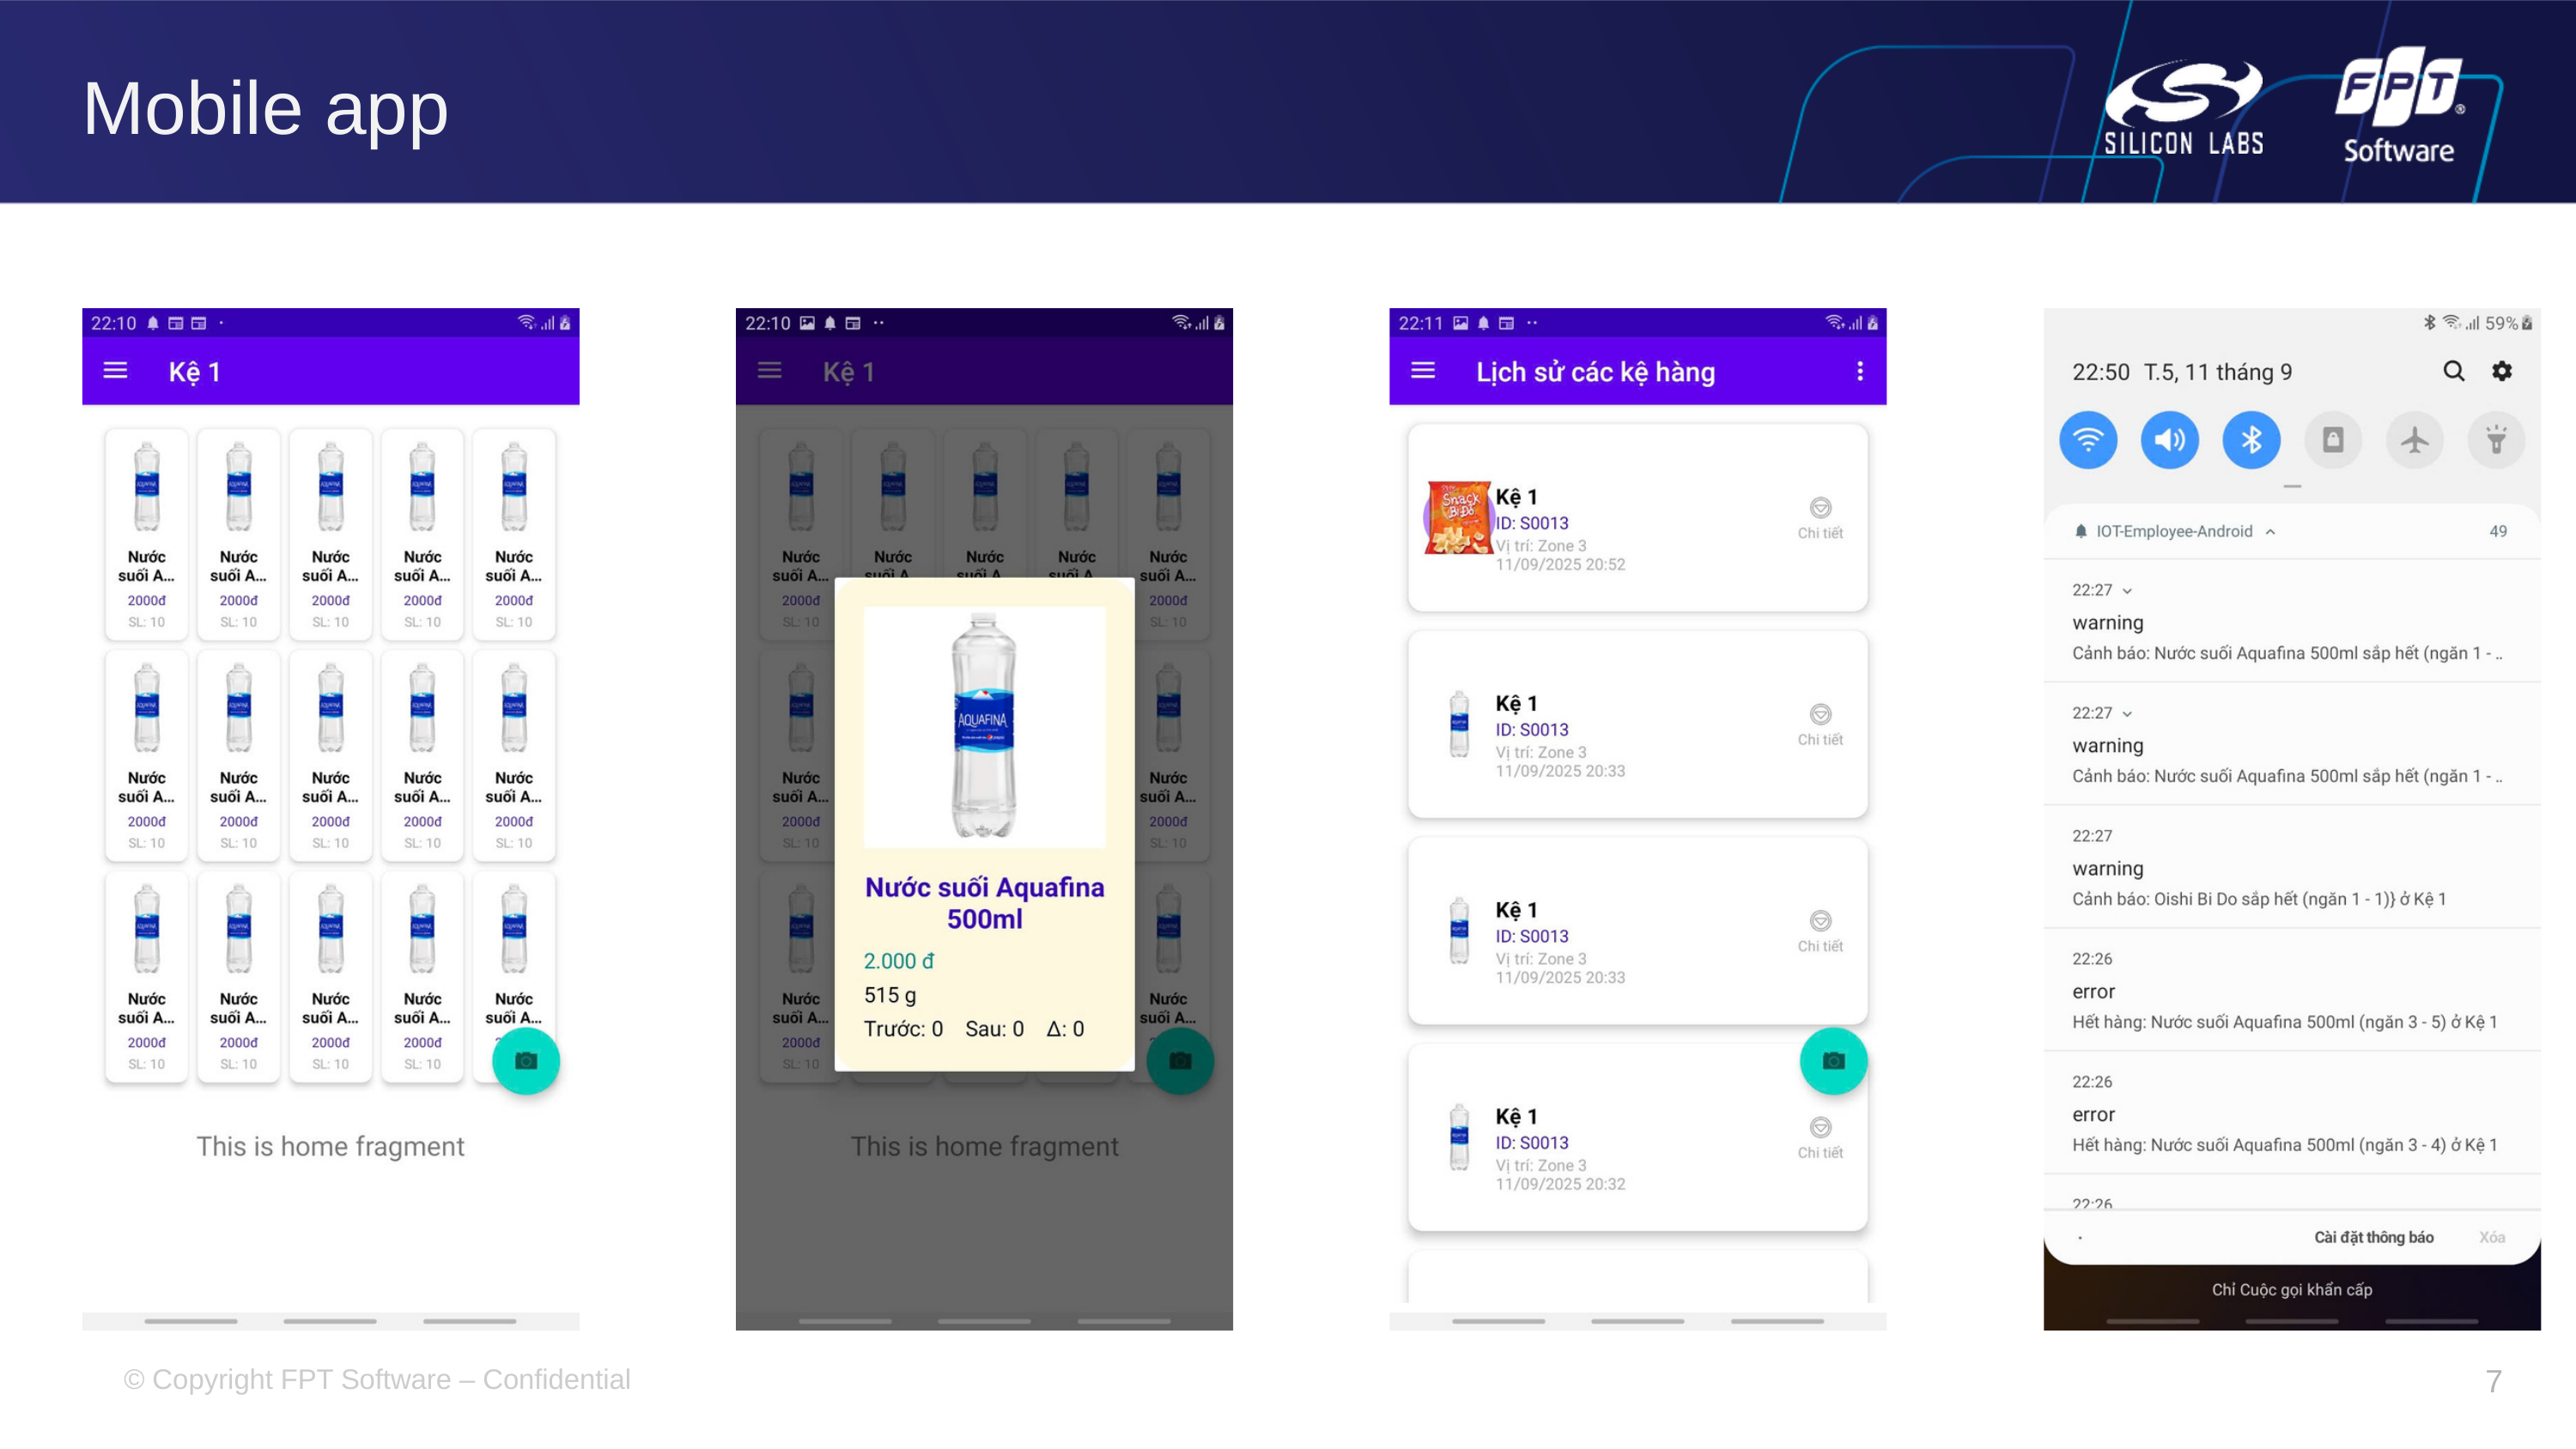

Mobile app

7
© Copyright FPT Software – Confidential